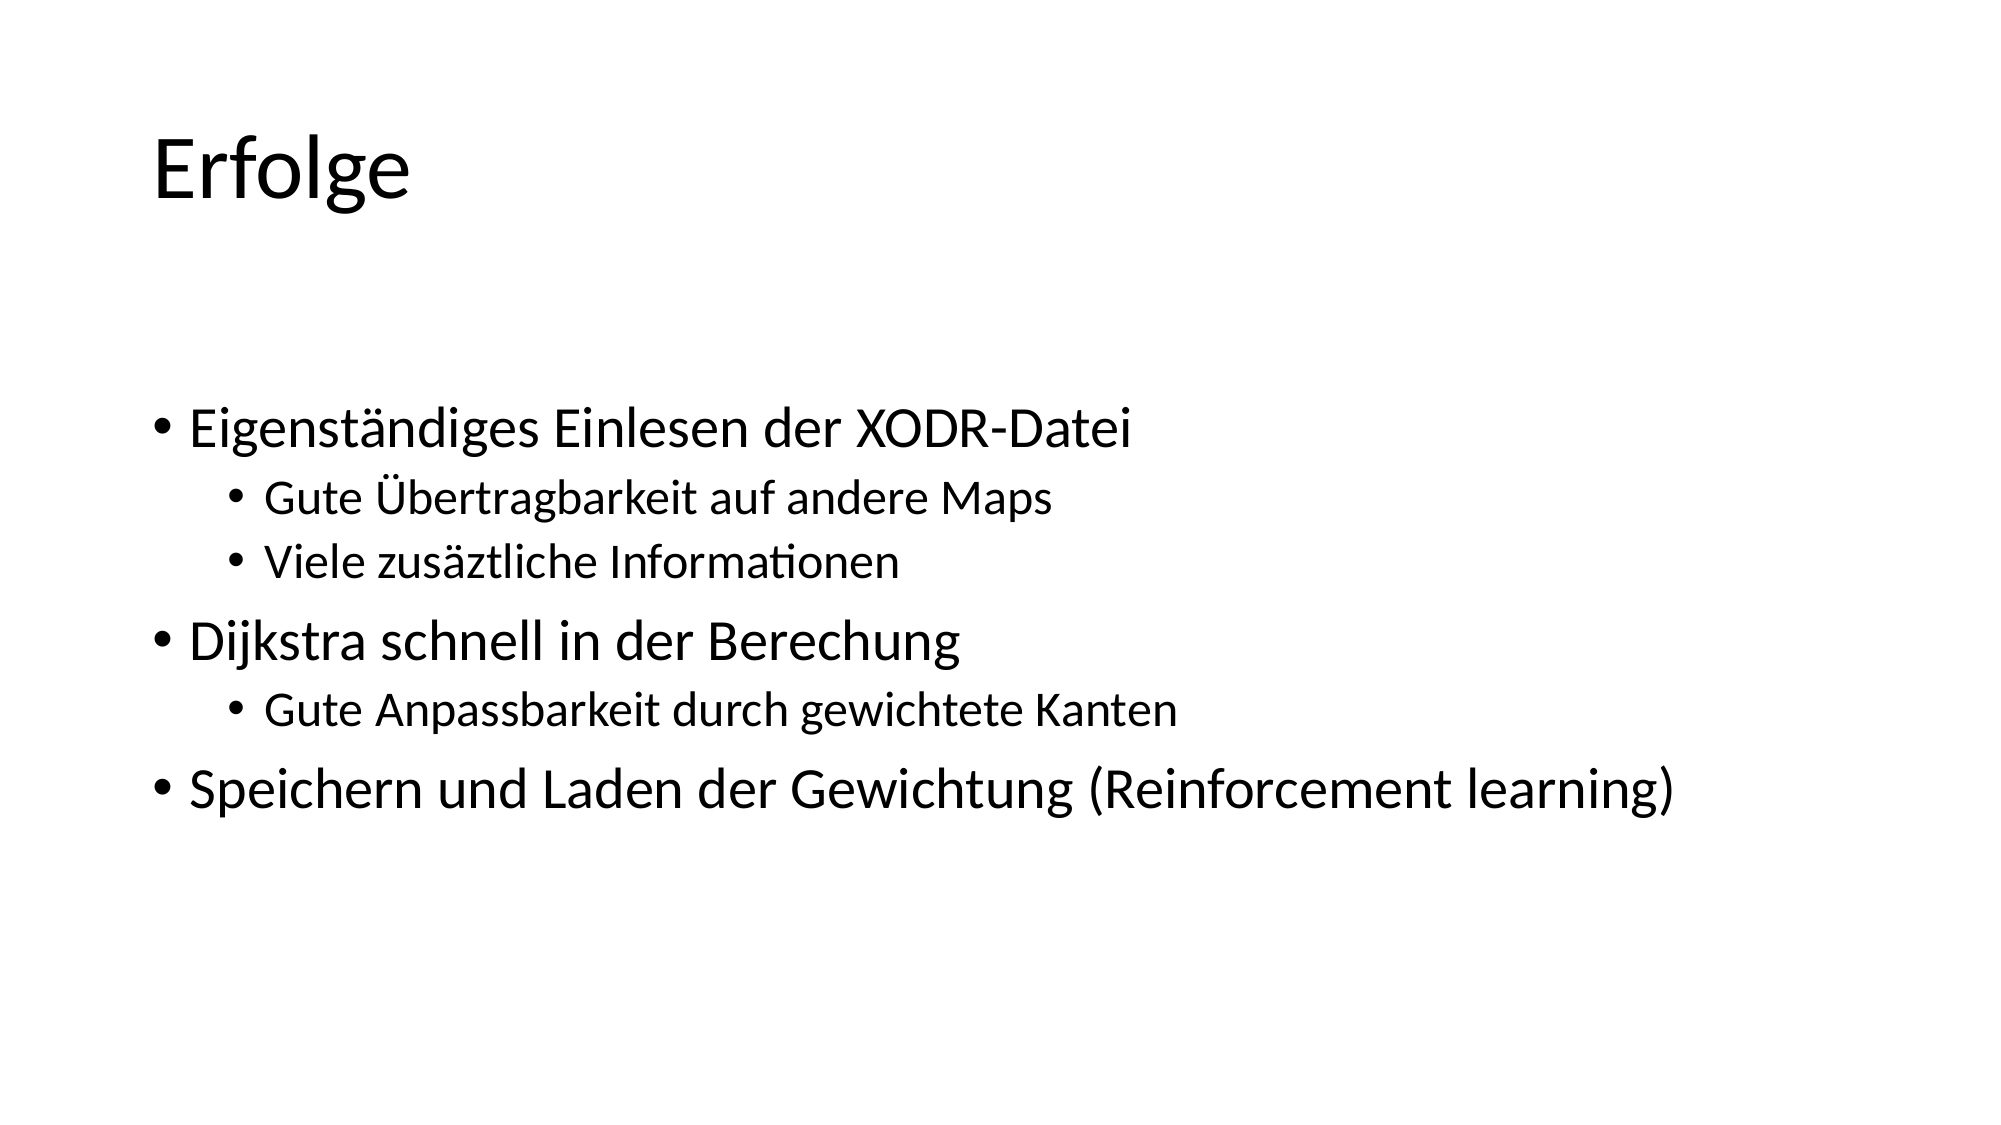

# Erfolge

Eigenständiges Einlesen der XODR-Datei
Gute Übertragbarkeit auf andere Maps
Viele zusäztliche Informationen
Dijkstra schnell in der Berechung
Gute Anpassbarkeit durch gewichtete Kanten
Speichern und Laden der Gewichtung (Reinforcement learning)